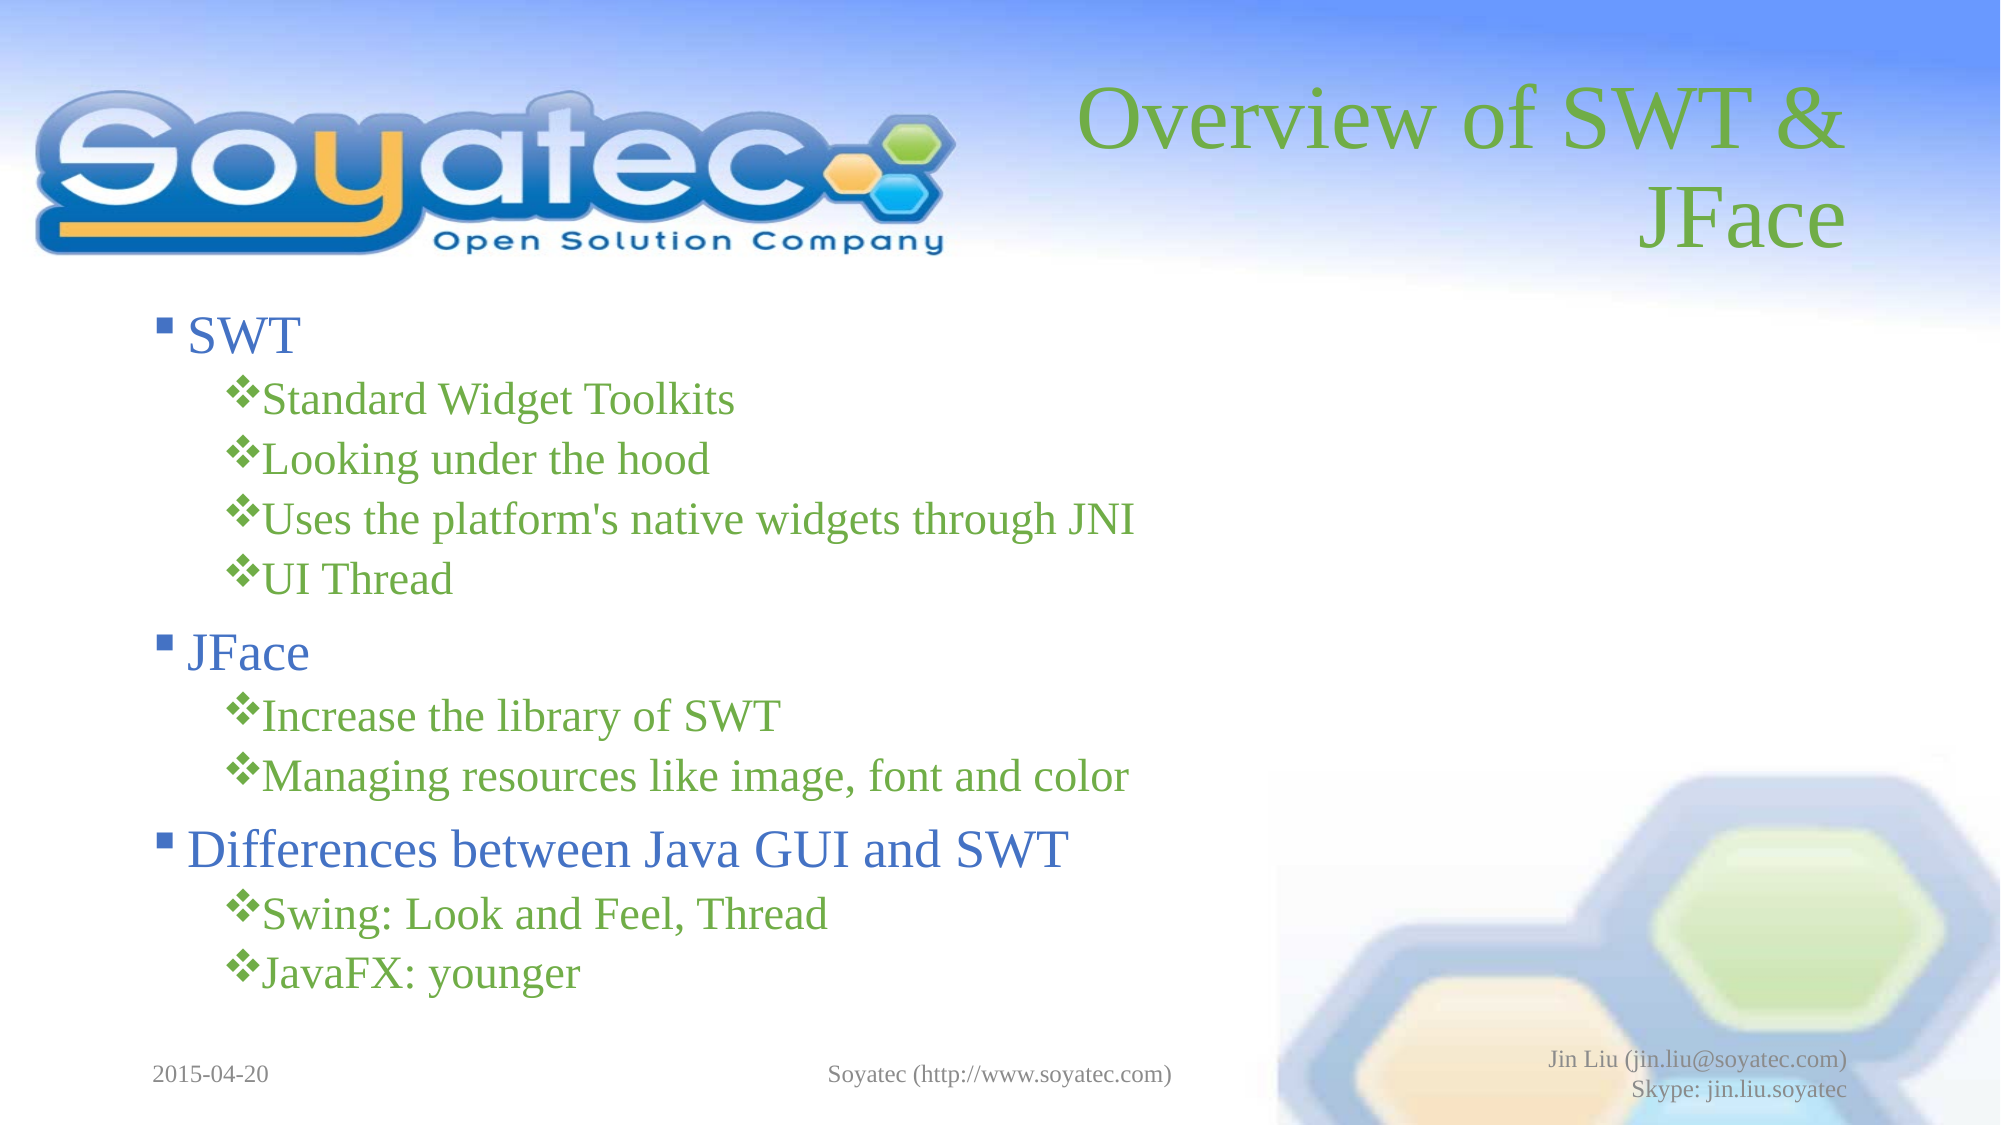

# Overview of SWT & JFace
SWT
Standard Widget Toolkits
Looking under the hood
Uses the platform's native widgets through JNI
UI Thread
JFace
Increase the library of SWT
Managing resources like image, font and color
Differences between Java GUI and SWT
Swing: Look and Feel, Thread
JavaFX: younger
2015-04-20
Soyatec (http://www.soyatec.com)
Jin Liu (jin.liu@soyatec.com)
Skype: jin.liu.soyatec